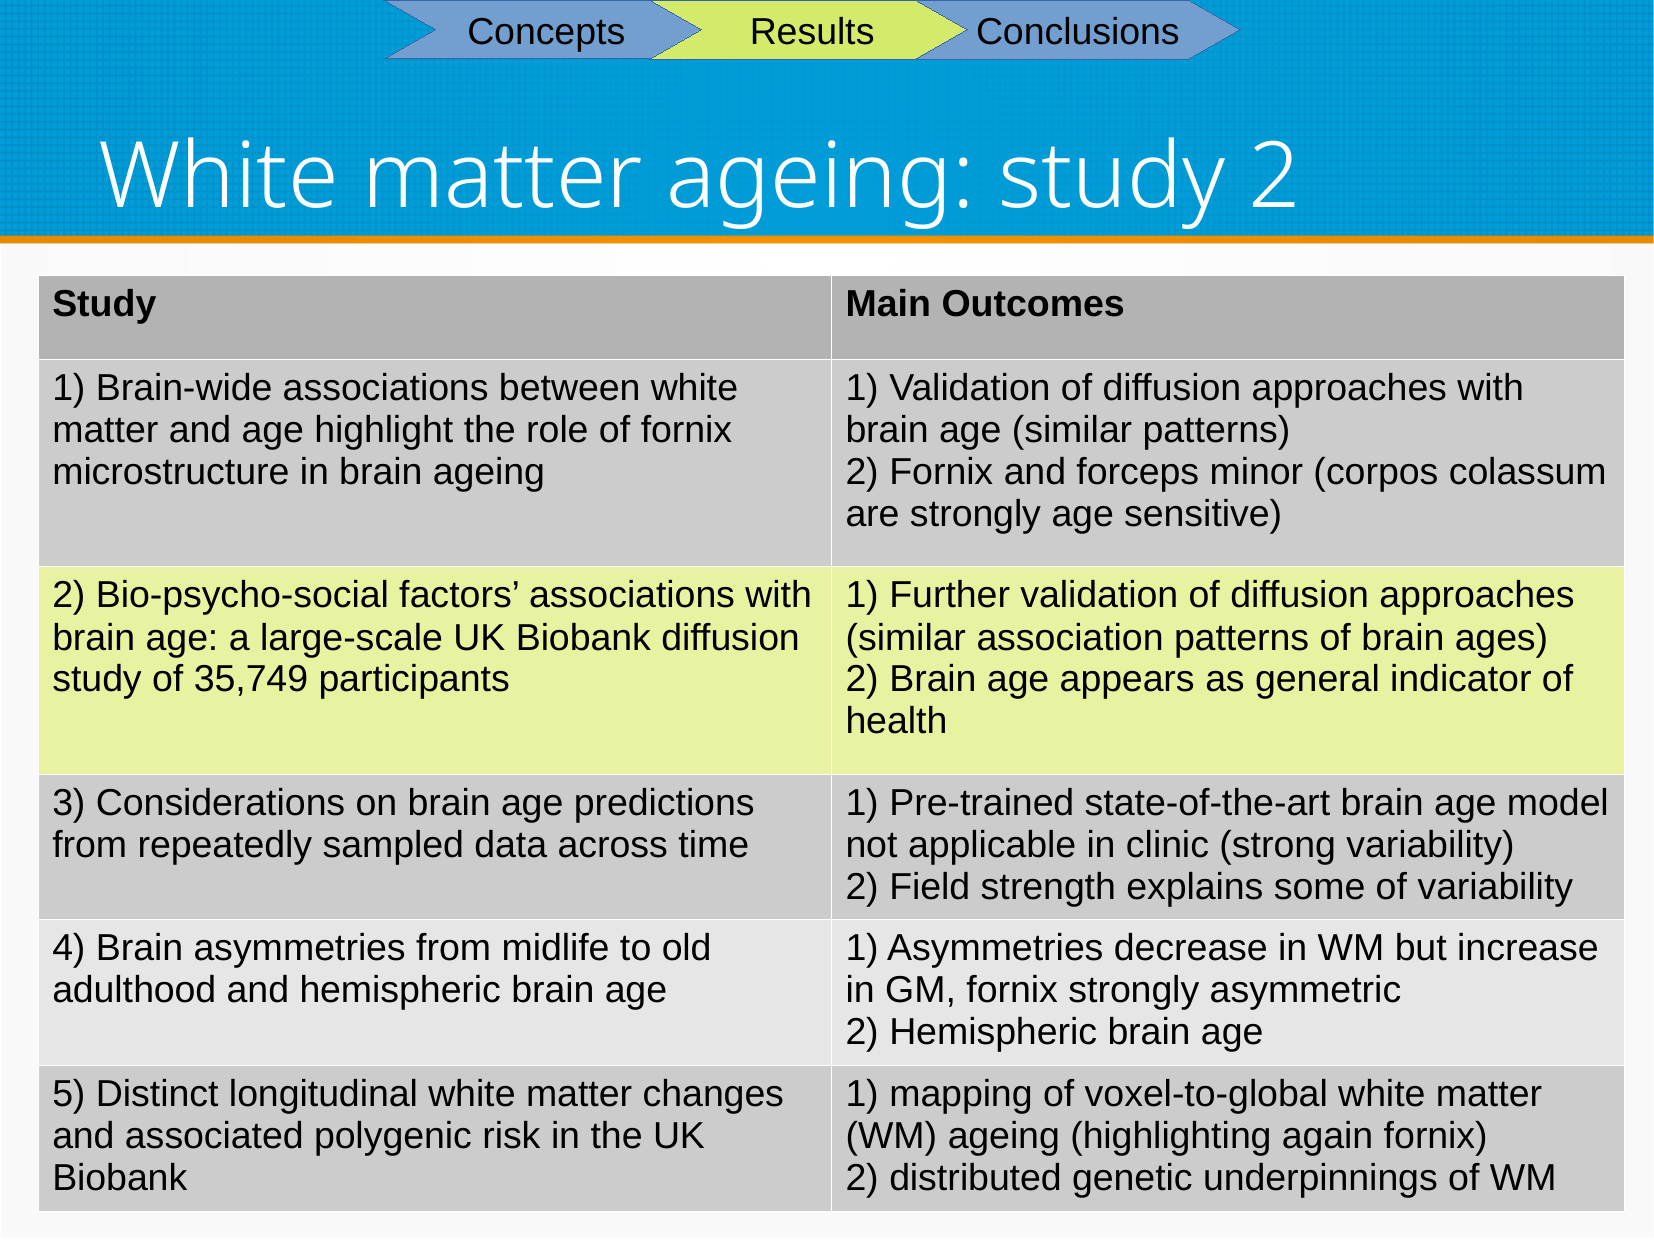

Concepts
Results
Conclusions
# White matter ageing: study 2
| Study | Main Outcomes |
| --- | --- |
| 1) Brain‐wide associations between white matter and age highlight the role of fornix microstructure in brain ageing | 1) Validation of diffusion approaches with brain age (similar patterns) 2) Fornix and forceps minor (corpos colassum are strongly age sensitive) |
| 2) Bio-psycho-social factors’ associations with brain age: a large-scale UK Biobank diffusion study of 35,749 participants | 1) Further validation of diffusion approaches (similar association patterns of brain ages) 2) Brain age appears as general indicator of health |
| 3) Considerations on brain age predictions from repeatedly sampled data across time | 1) Pre-trained state-of-the-art brain age model not applicable in clinic (strong variability) 2) Field strength explains some of variability |
| 4) Brain asymmetries from midlife to old adulthood and hemispheric brain age | 1) Asymmetries decrease in WM but increase in GM, fornix strongly asymmetric 2) Hemispheric brain age |
| 5) Distinct longitudinal white matter changes and associated polygenic risk in the UK Biobank | 1) mapping of voxel-to-global white matter (WM) ageing (highlighting again fornix) 2) distributed genetic underpinnings of WM |